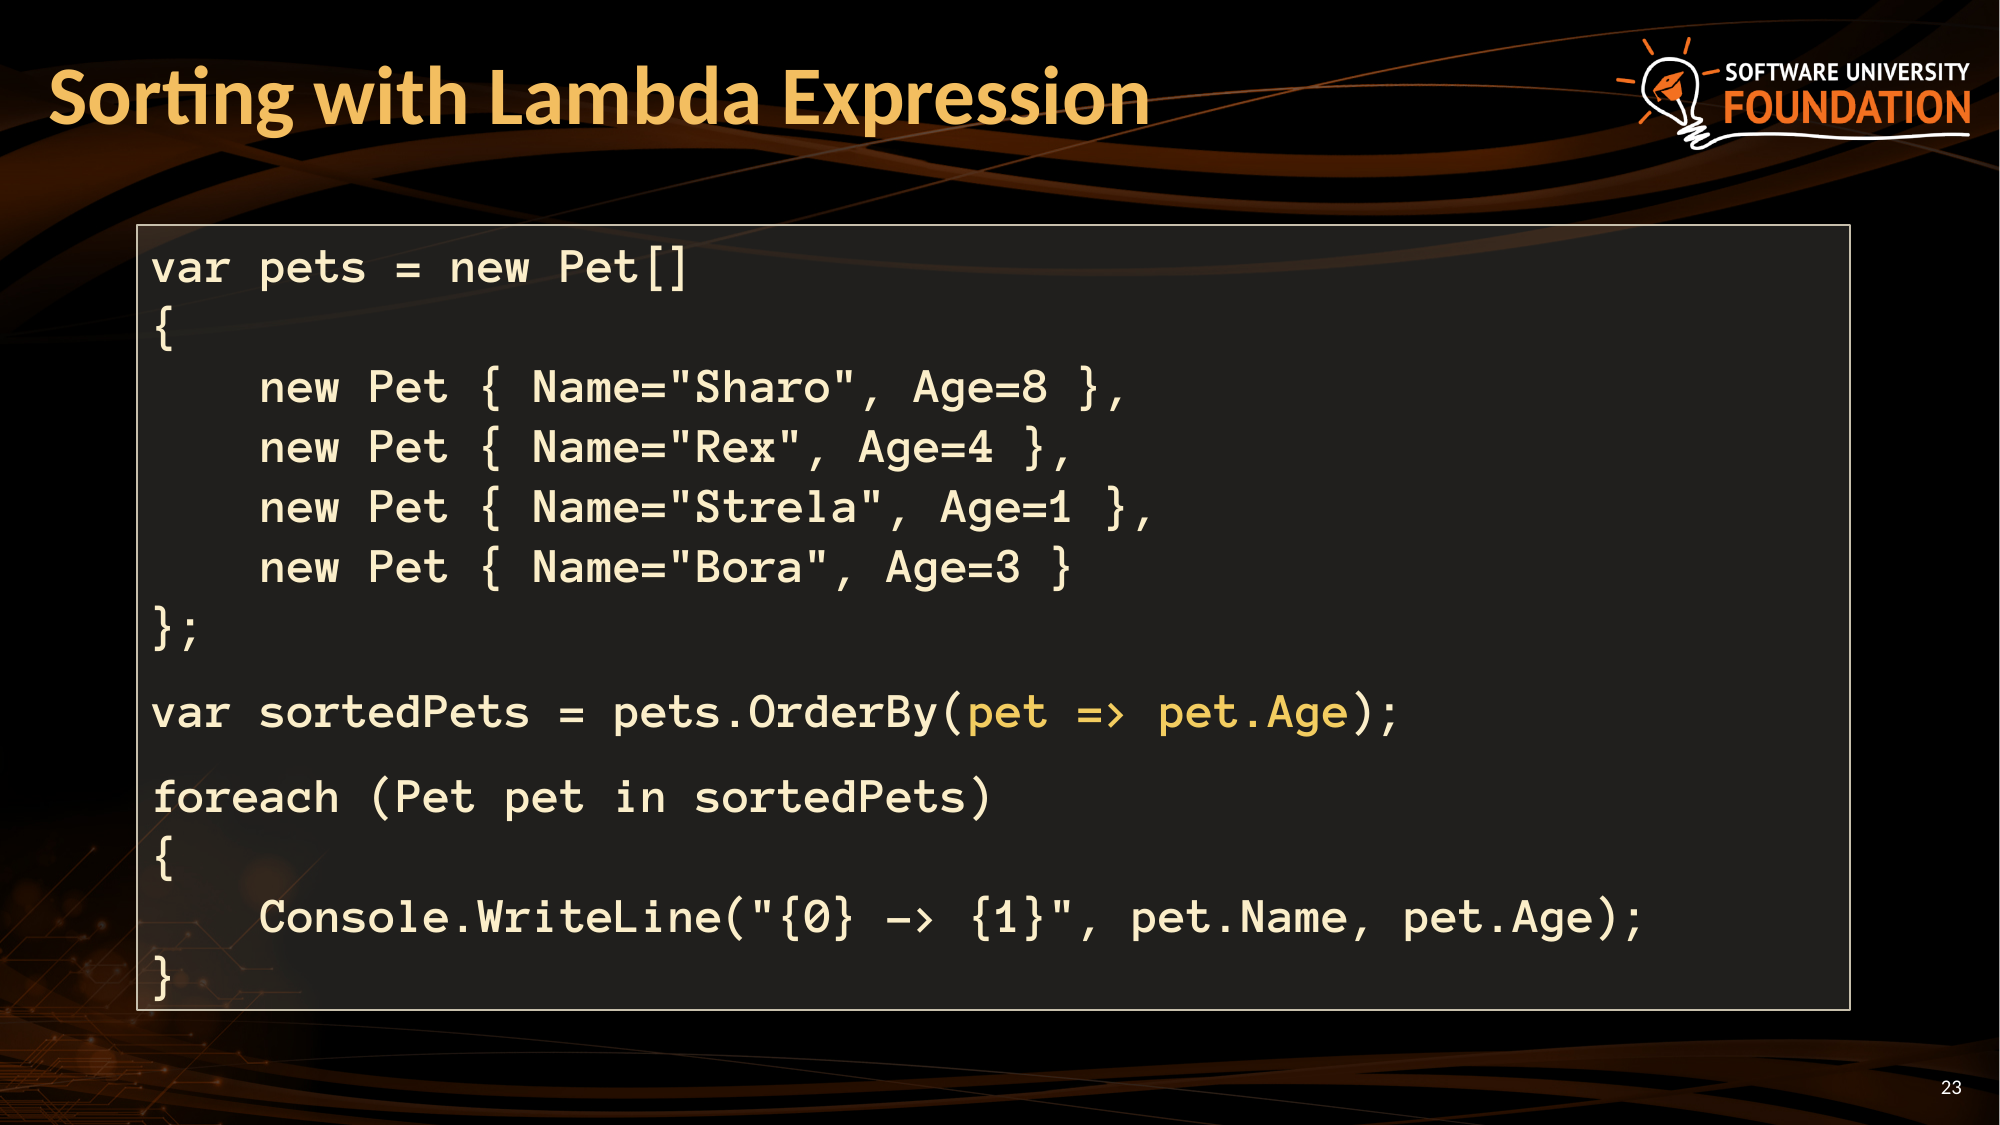

# Sorting with Lambda Expression
var pets = new Pet[]
{
    new Pet { Name="Sharo", Age=8 },
    new Pet { Name="Rex", Age=4 },
    new Pet { Name="Strela", Age=1 },
    new Pet { Name="Bora", Age=3 }
};
var sortedPets = pets.OrderBy(pet => pet.Age);
foreach (Pet pet in sortedPets)
{
    Console.WriteLine("{0} -> {1}", pet.Name, pet.Age);
}
23